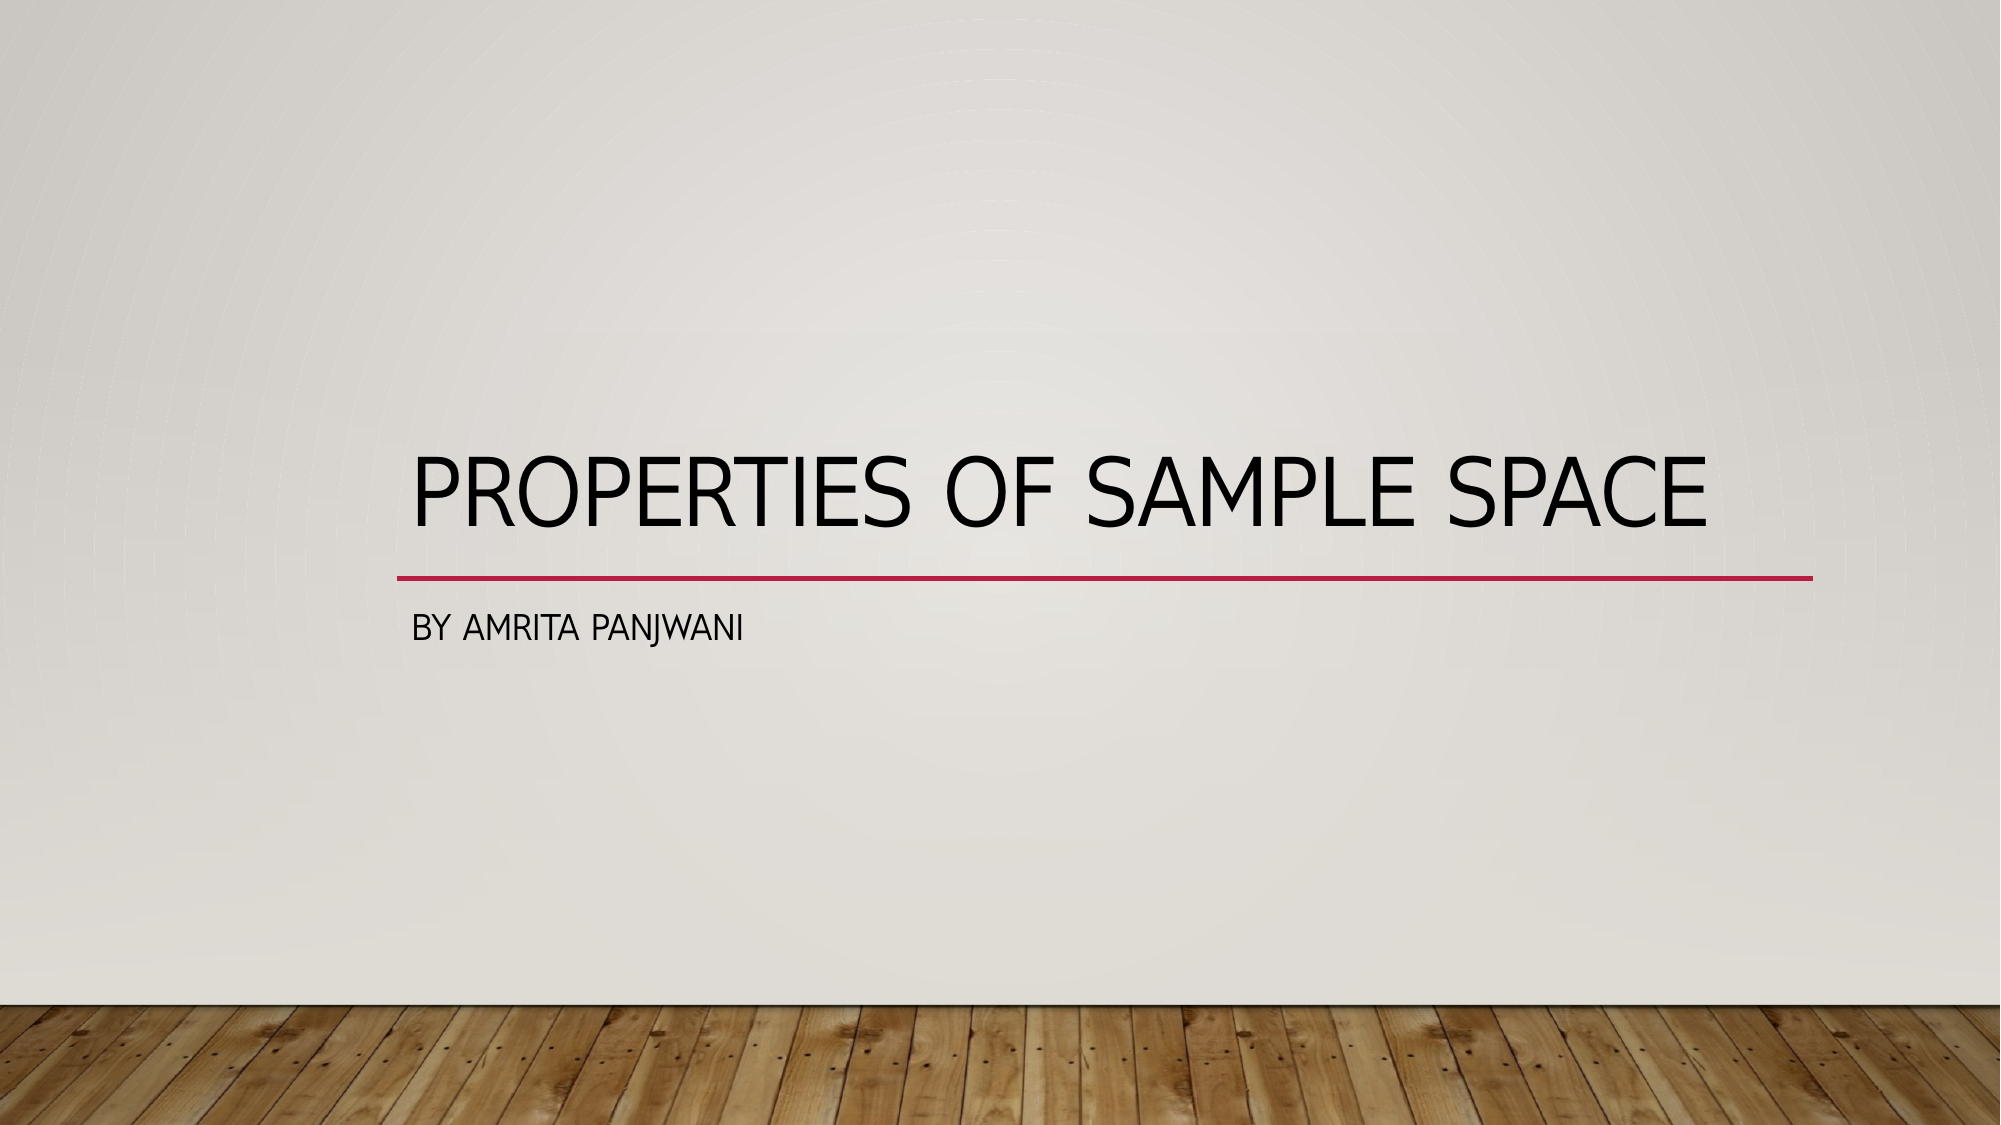

# Properties of Sample SPACE
By Amrita Panjwani